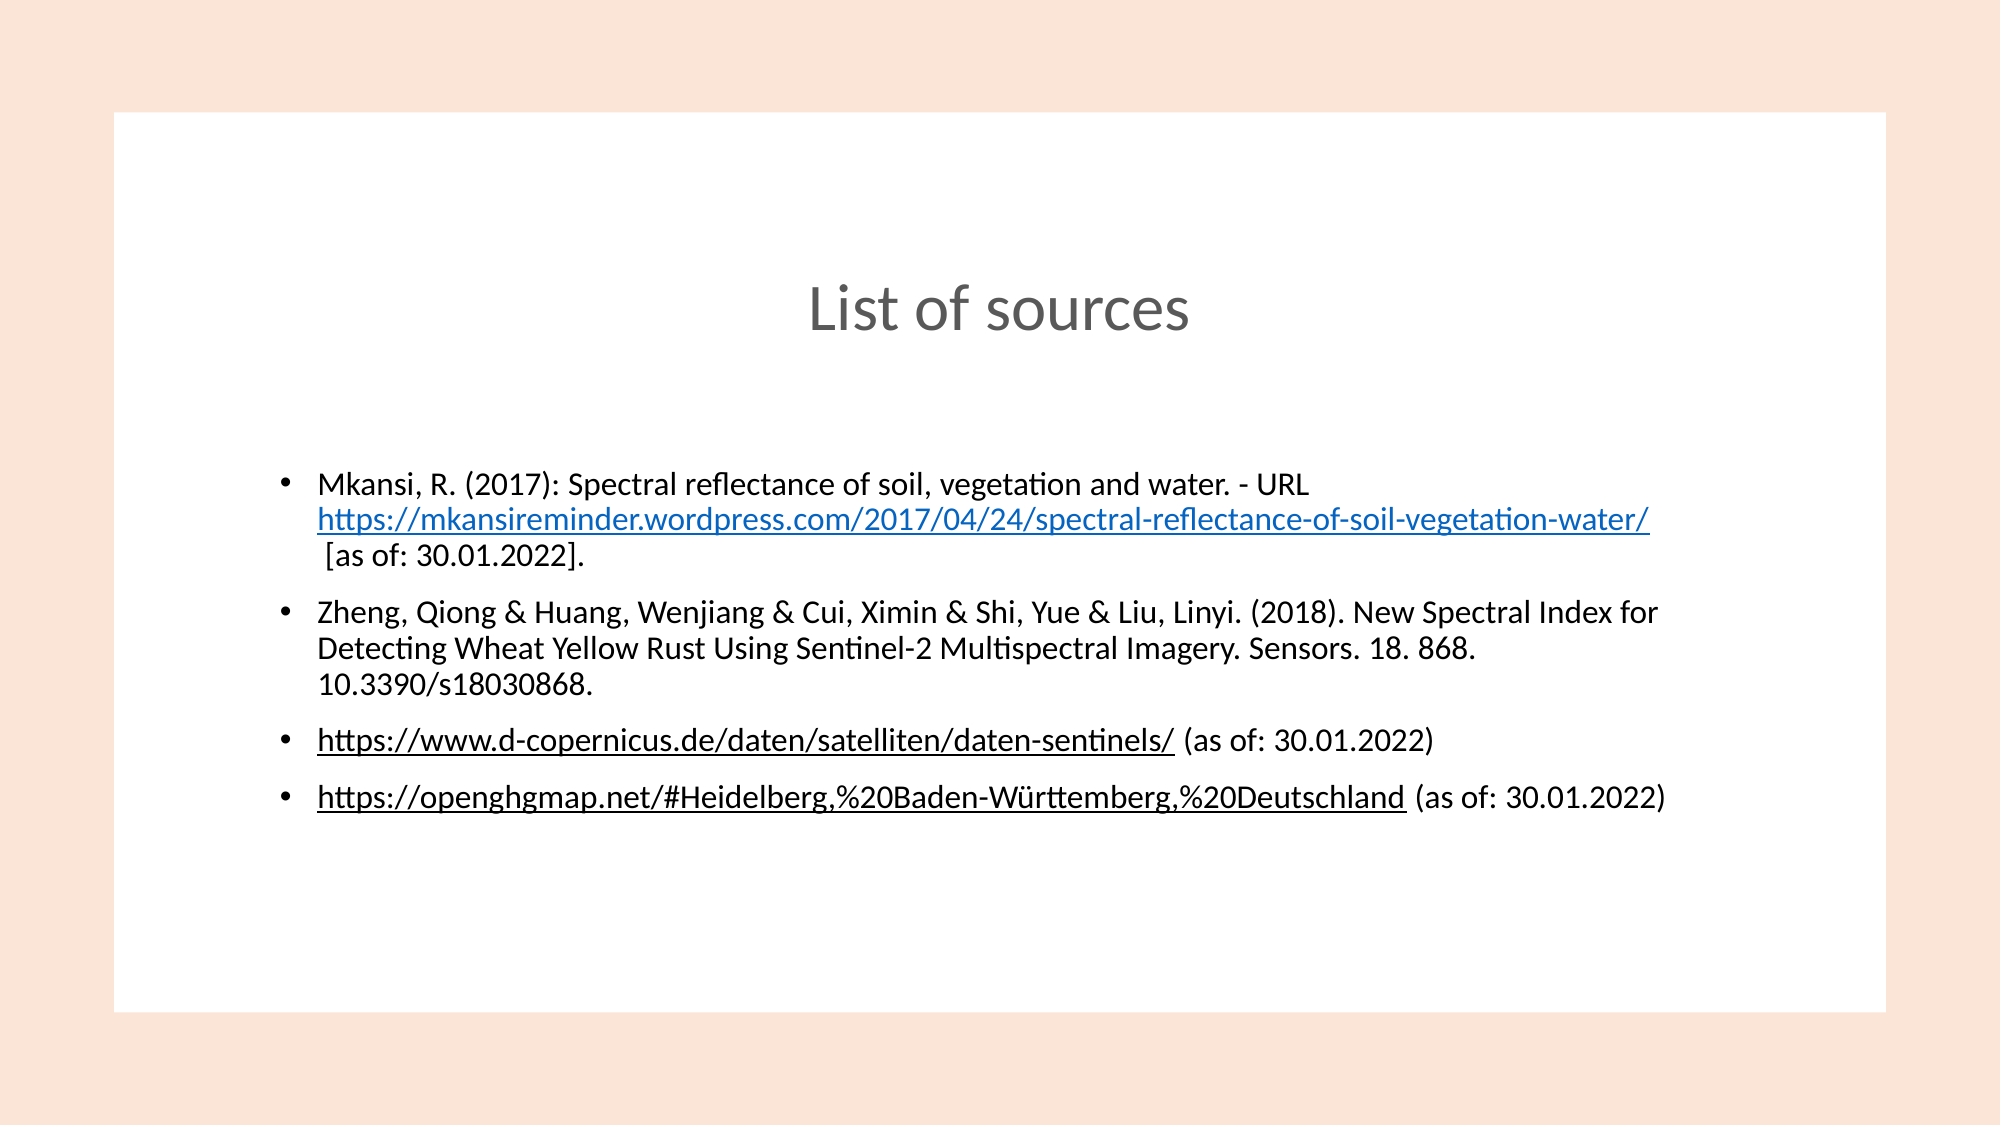

# List of sources

Mkansi, R. (2017): Spectral reflectance of soil, vegetation and water. - URL https://mkansireminder.wordpress.com/2017/04/24/spectral-reflectance-of-soil-vegetation-water/ [as of: 30.01.2022].
Zheng, Qiong & Huang, Wenjiang & Cui, Ximin & Shi, Yue & Liu, Linyi. (2018). New Spectral Index for Detecting Wheat Yellow Rust Using Sentinel-2 Multispectral Imagery. Sensors. 18. 868. 10.3390/s18030868.
https://www.d-copernicus.de/daten/satelliten/daten-sentinels/ (as of: 30.01.2022)
https://openghgmap.net/#Heidelberg,%20Baden-Württemberg,%20Deutschland (as of: 30.01.2022)

02.02.2022
21